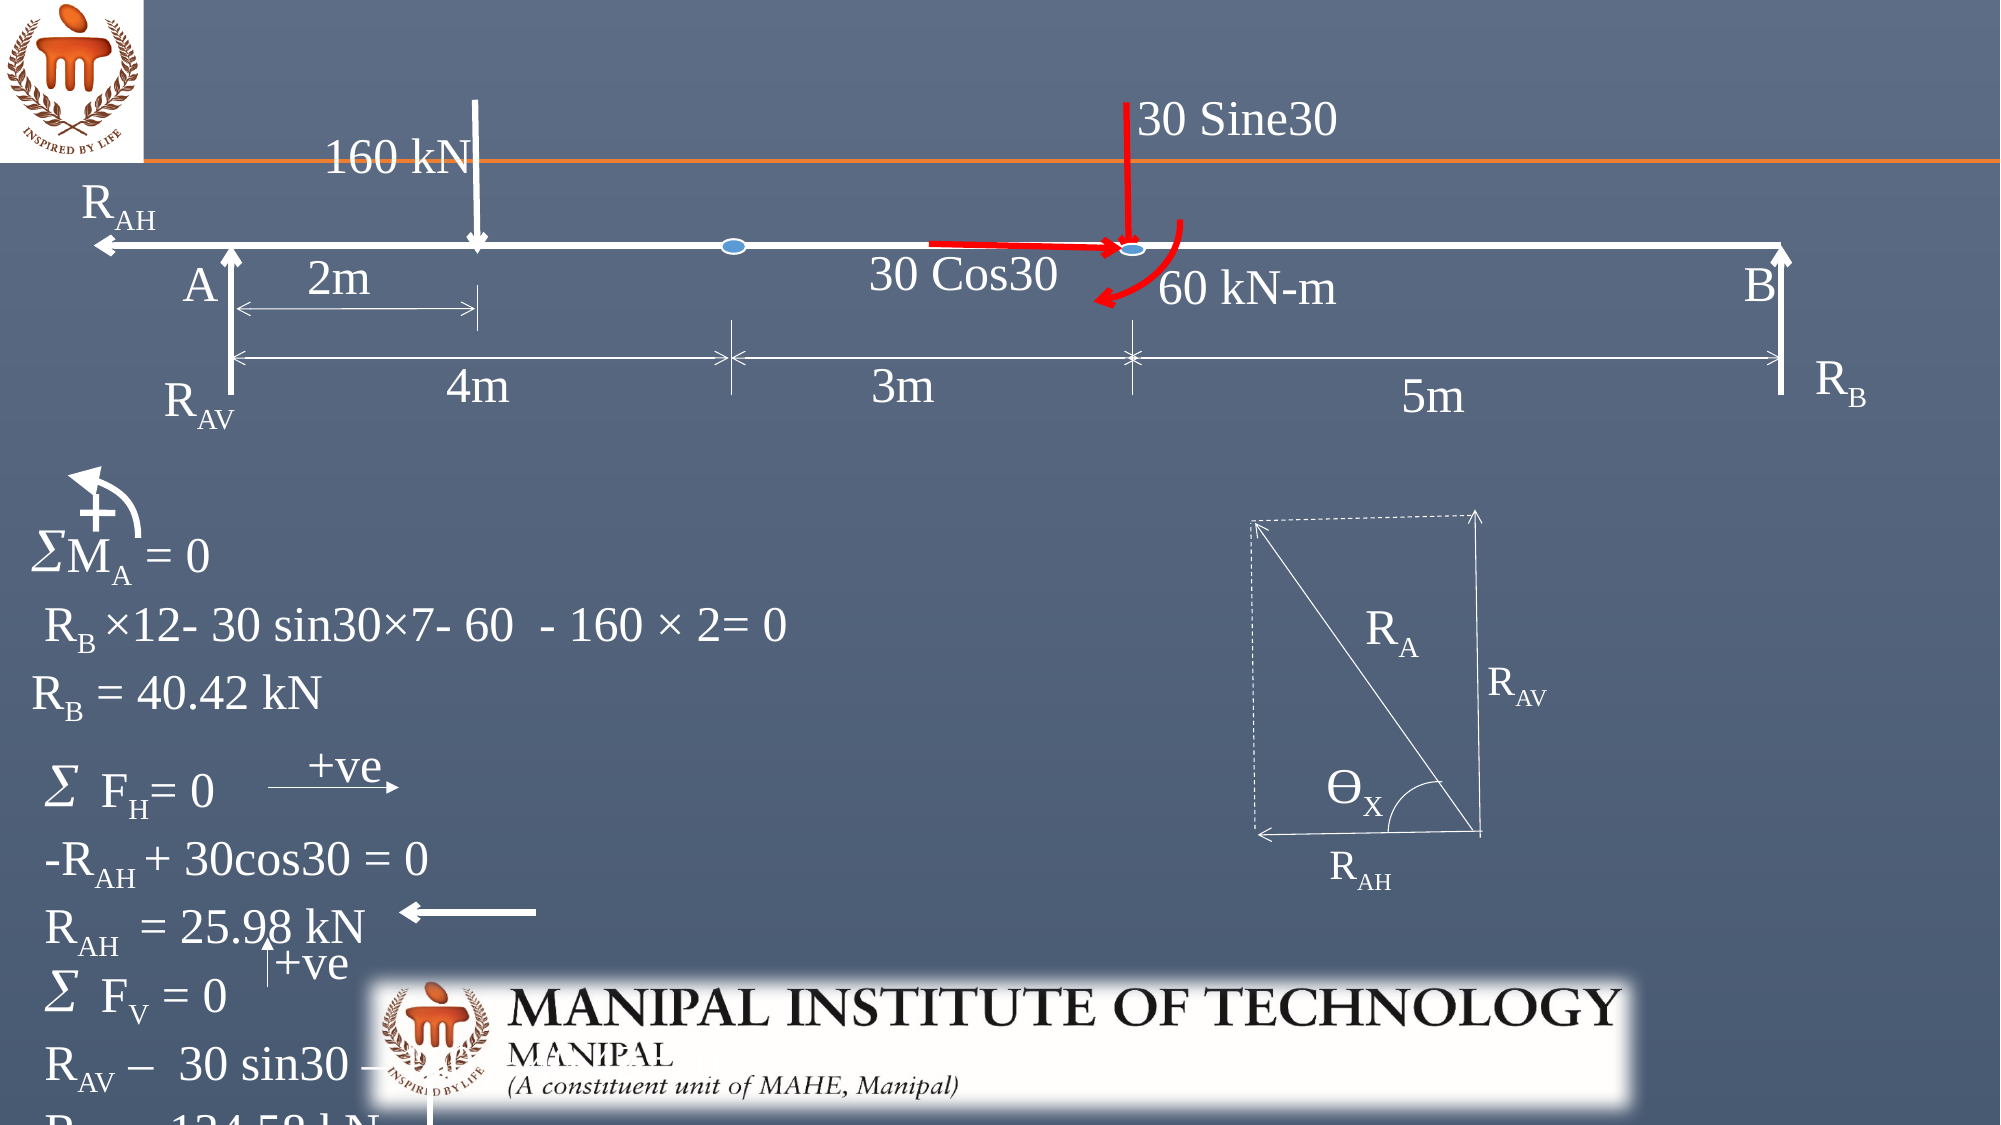

30 Sine30
160 kN

RAH
30 Cos30
2m

A

B
60 kN-m
RB
4m
3m
5m
RAV

MA = 0
 RB ×12- 30 sin30×7- 60  - 160 × 2= 0
RB = 40.42 kN
RA

RAV
+ve
ϴX
FH= 0
-RAH + 30cos30 = 0
RAH  = 25.98 kN
FV = 0
RAV –  30 sin30 – 160 + 40.42  = 0
RAV = 134.58 kN

RAH
+ve